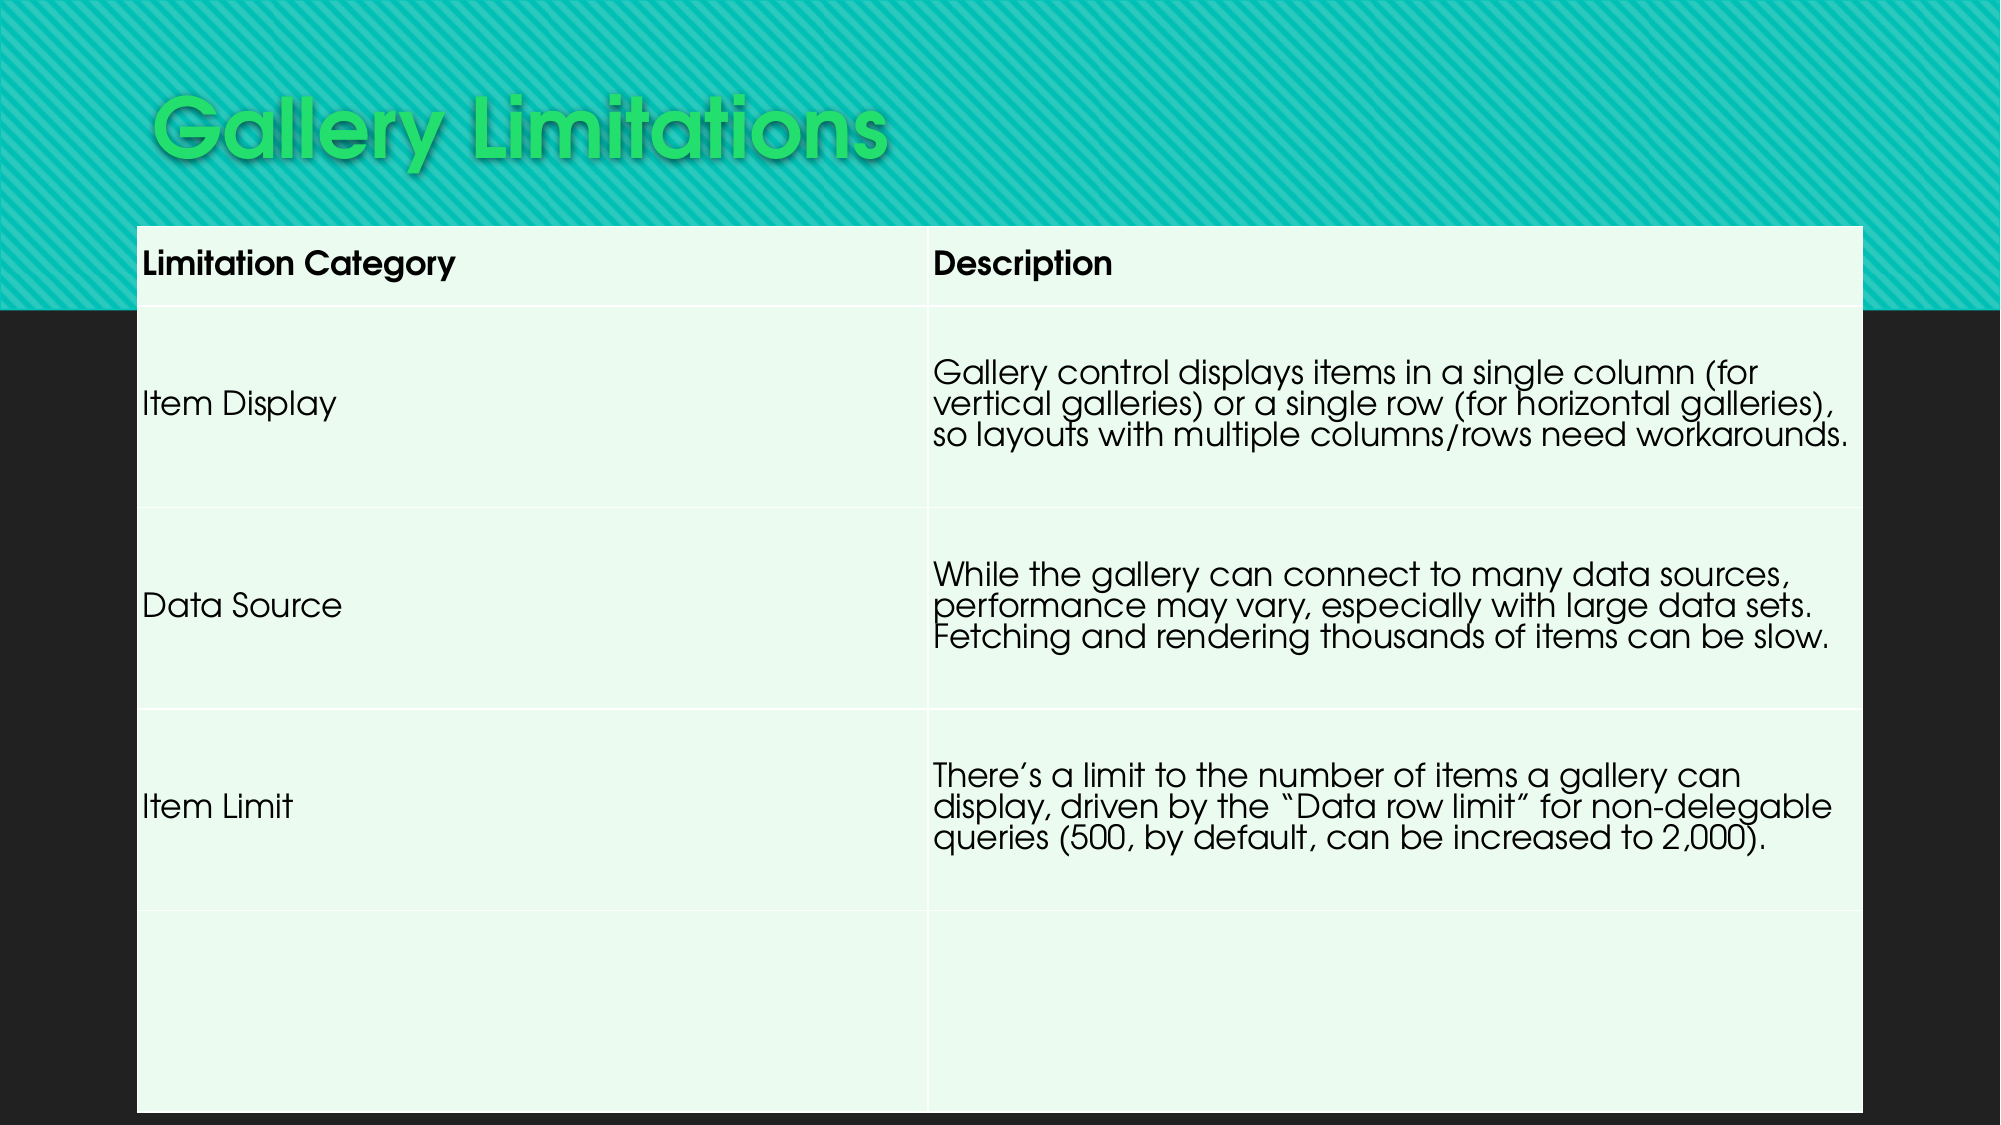

# Gallery Limitations
| Limitation Category | Description |
| --- | --- |
| Item Display | Gallery control displays items in a single column (for vertical galleries) or a single row (for horizontal galleries), so layouts with multiple columns/rows need workarounds. |
| Data Source | While the gallery can connect to many data sources, performance may vary, especially with large data sets. Fetching and rendering thousands of items can be slow. |
| Item Limit | There’s a limit to the number of items a gallery can display, driven by the “Data row limit” for non-delegable queries (500, by default, can be increased to 2,000). |
|  |  |